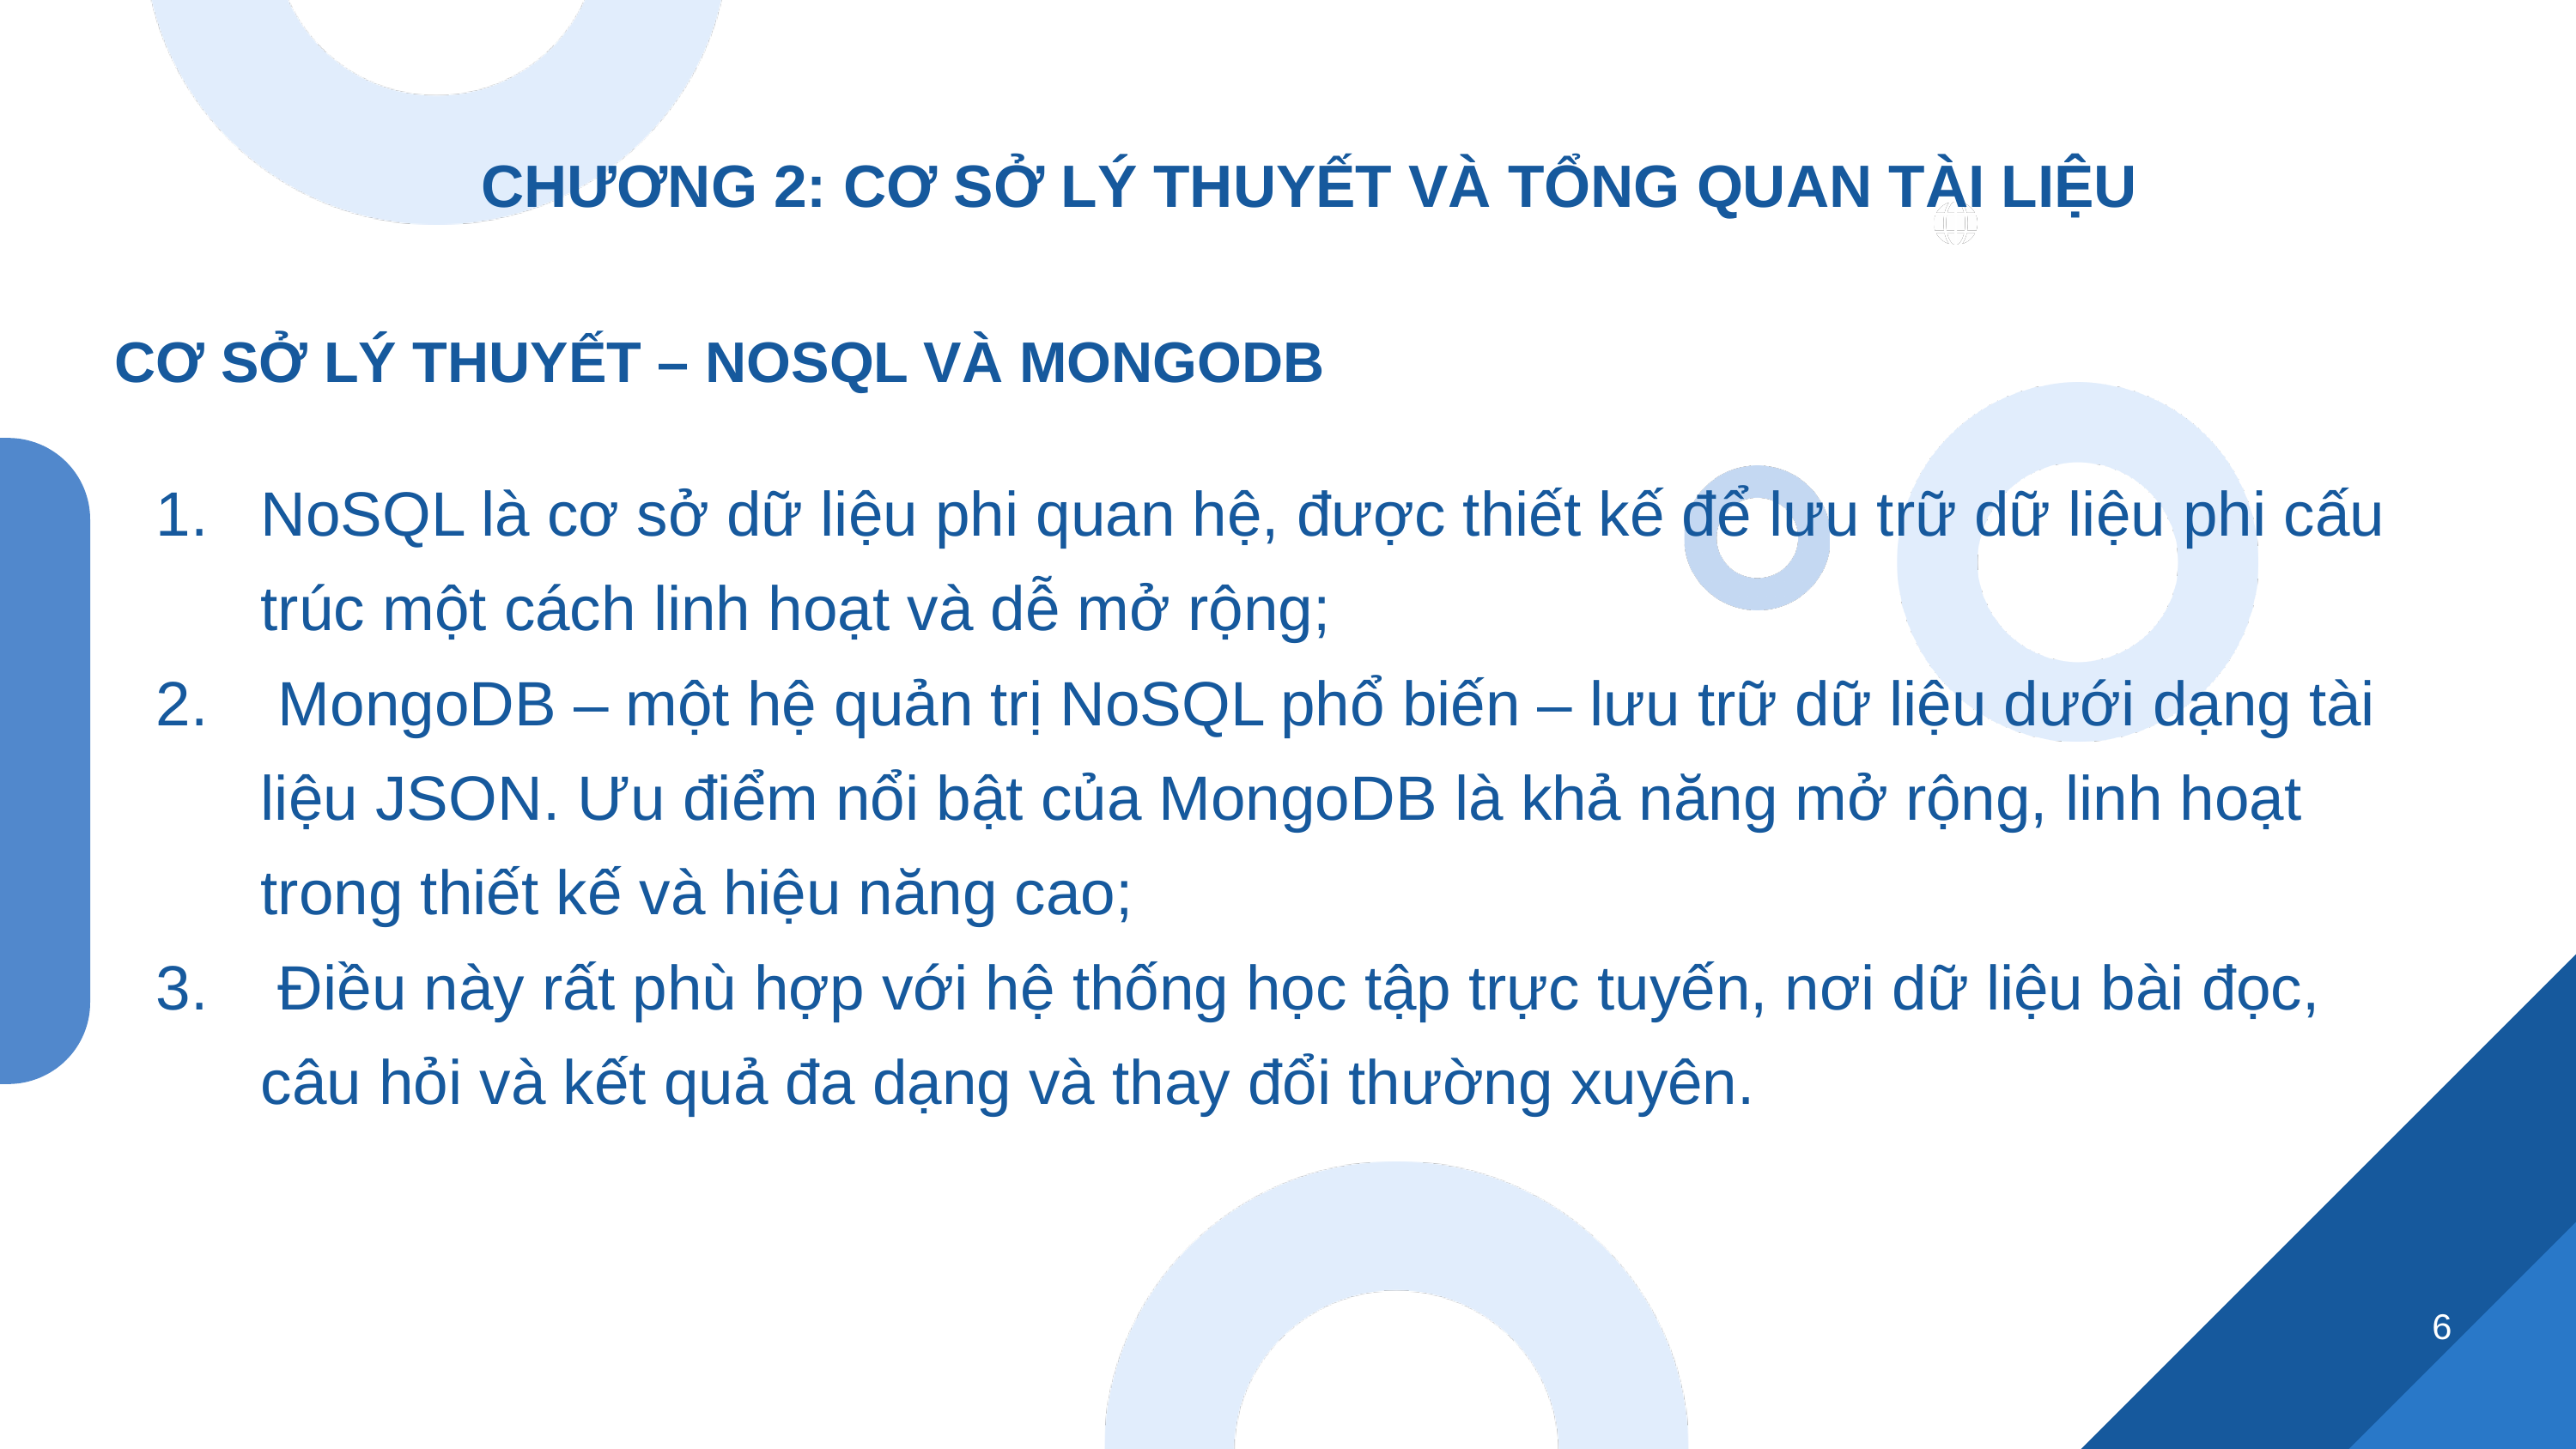

CHƯƠNG 2: CƠ SỞ LÝ THUYẾT VÀ TỔNG QUAN TÀI LIỆU

CƠ SỞ LÝ THUYẾT – NOSQL VÀ MONGODB

NoSQL là cơ sở dữ liệu phi quan hệ, được thiết kế để lưu trữ dữ liệu phi cấu trúc một cách linh hoạt và dễ mở rộng;
 MongoDB – một hệ quản trị NoSQL phổ biến – lưu trữ dữ liệu dưới dạng tài liệu JSON. Ưu điểm nổi bật của MongoDB là khả năng mở rộng, linh hoạt trong thiết kế và hiệu năng cao;
 Điều này rất phù hợp với hệ thống học tập trực tuyến, nơi dữ liệu bài đọc, câu hỏi và kết quả đa dạng và thay đổi thường xuyên.

6